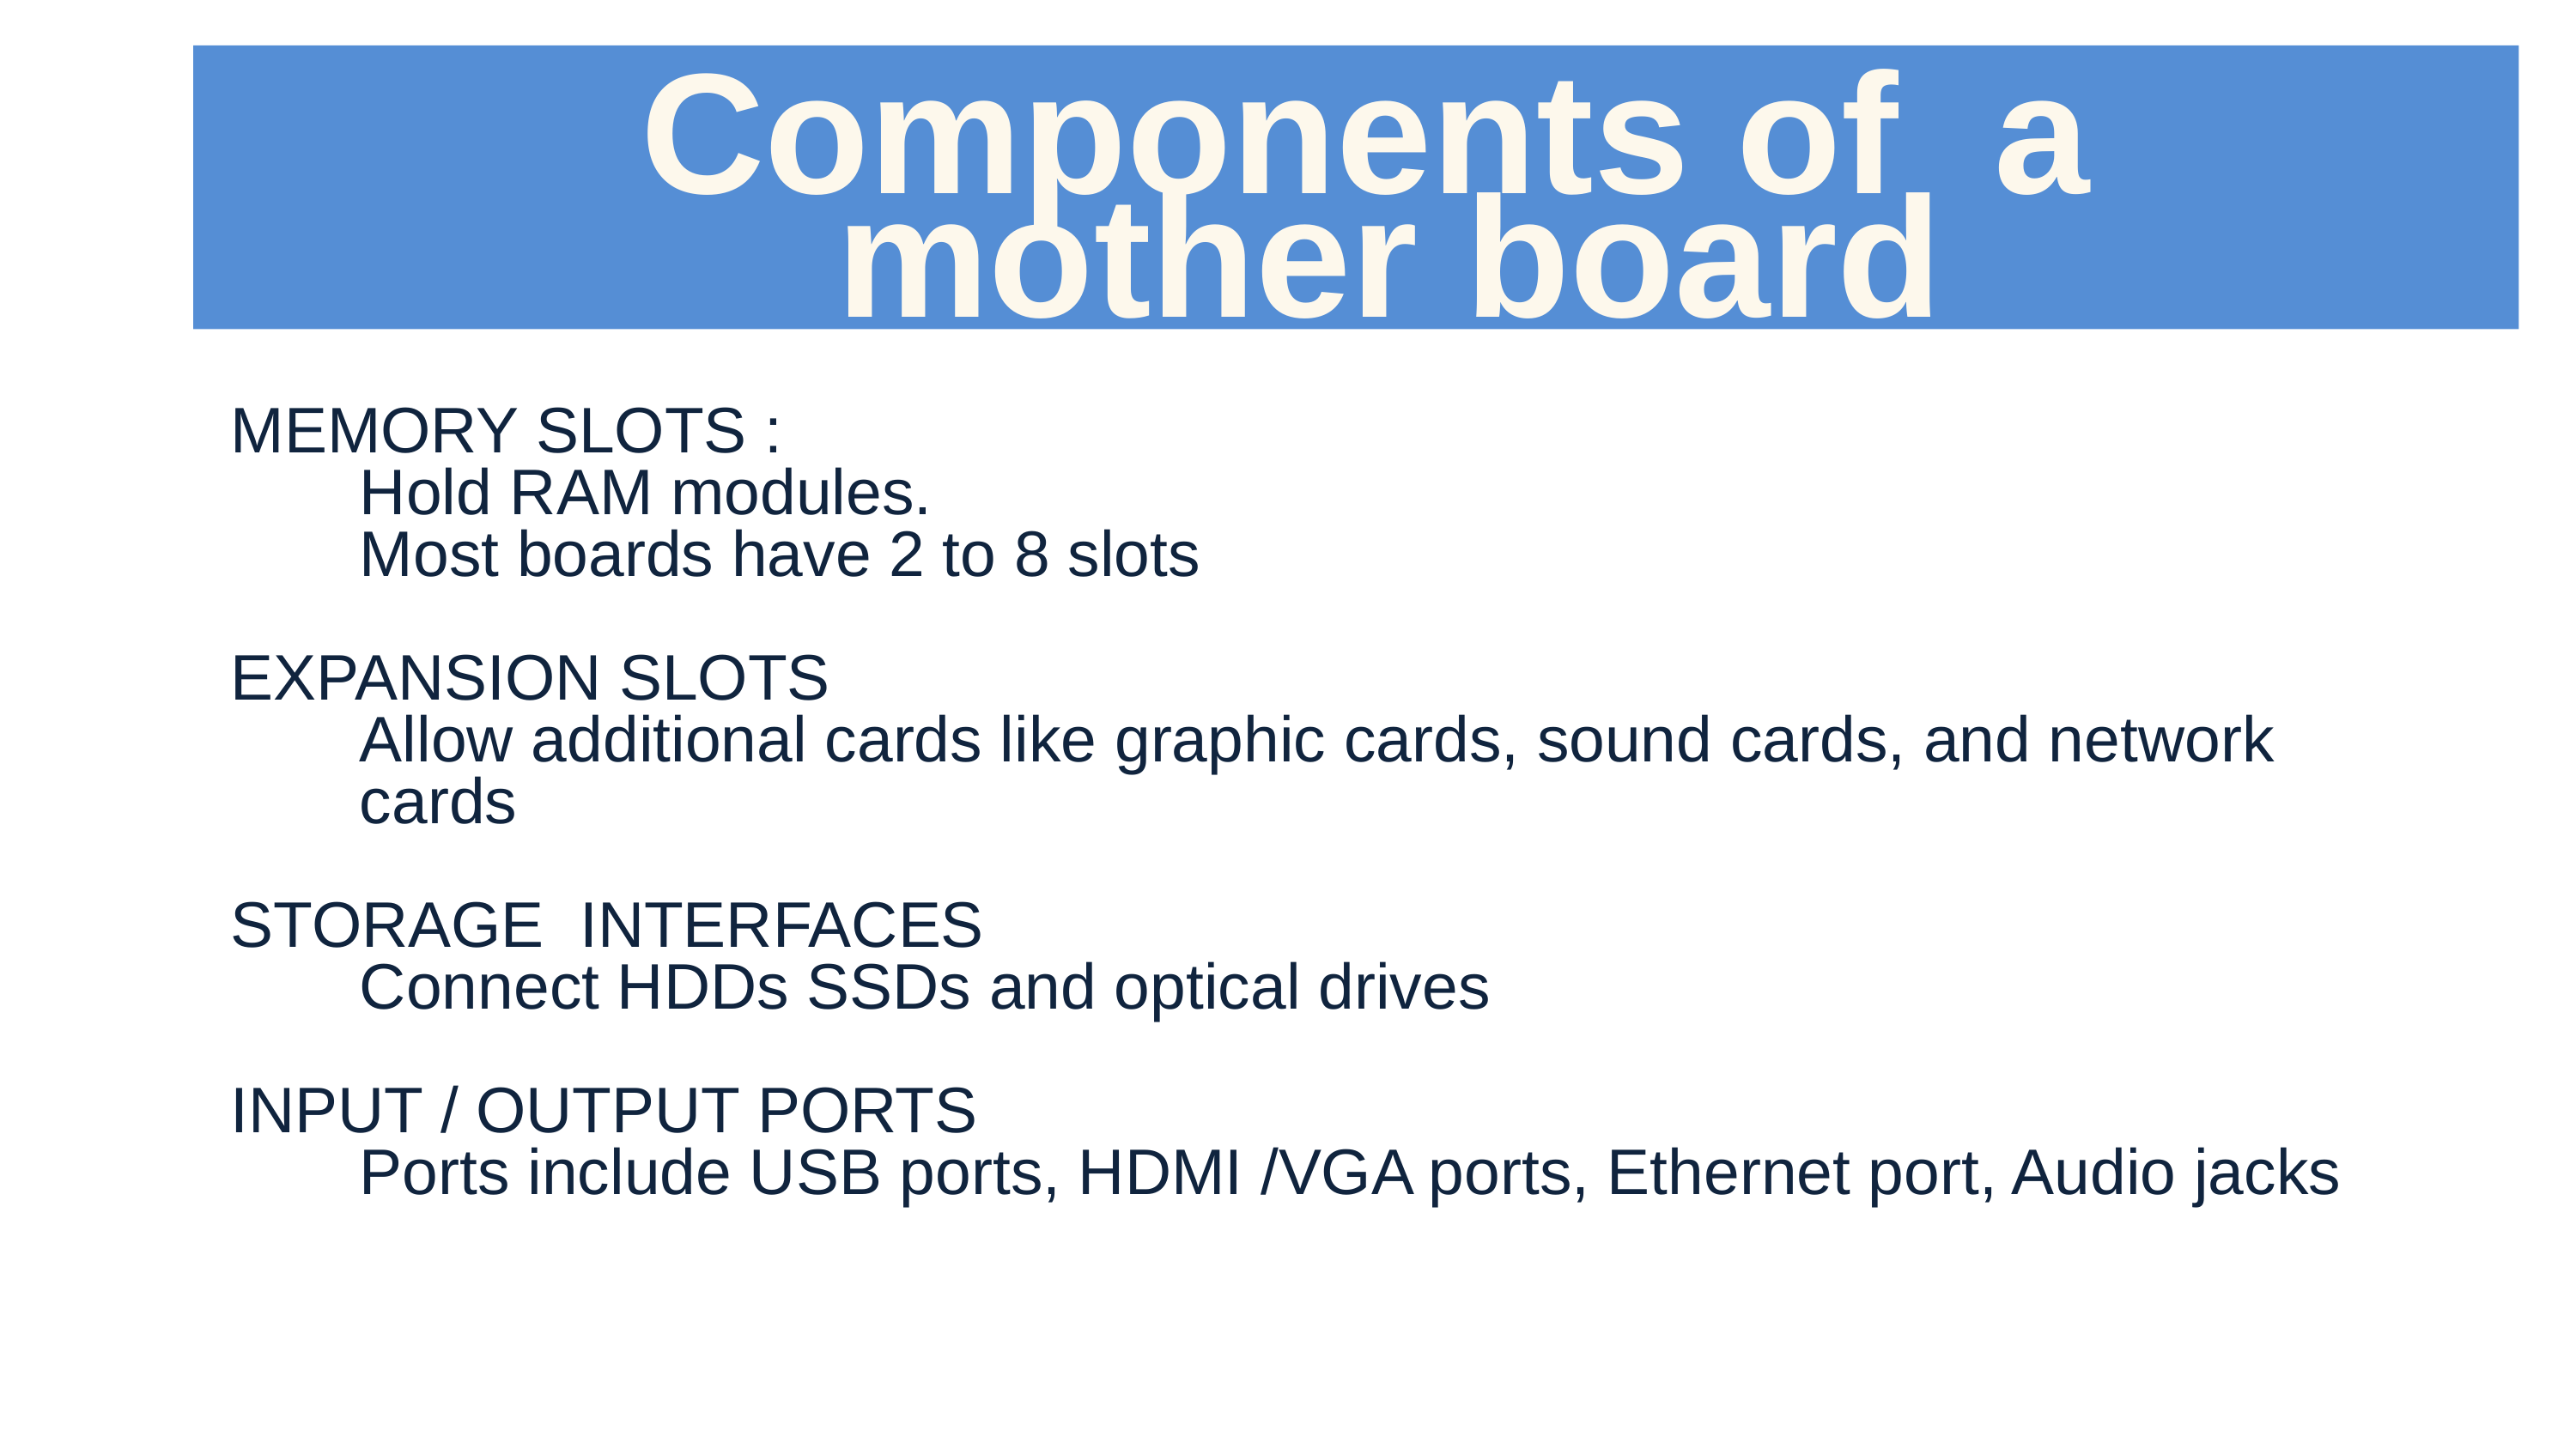

Components of  a
mother board
MEMORY SLOTS :
	Hold RAM modules.
	Most boards have 2 to 8 slots

EXPANSION SLOTS
	Allow additional cards like graphic cards, sound cards, and network 	cards

STORAGE  INTERFACES
	Connect HDDs SSDs and optical drives

INPUT / OUTPUT PORTS
	Ports include USB ports, HDMI /VGA ports, Ethernet port, Audio jacks